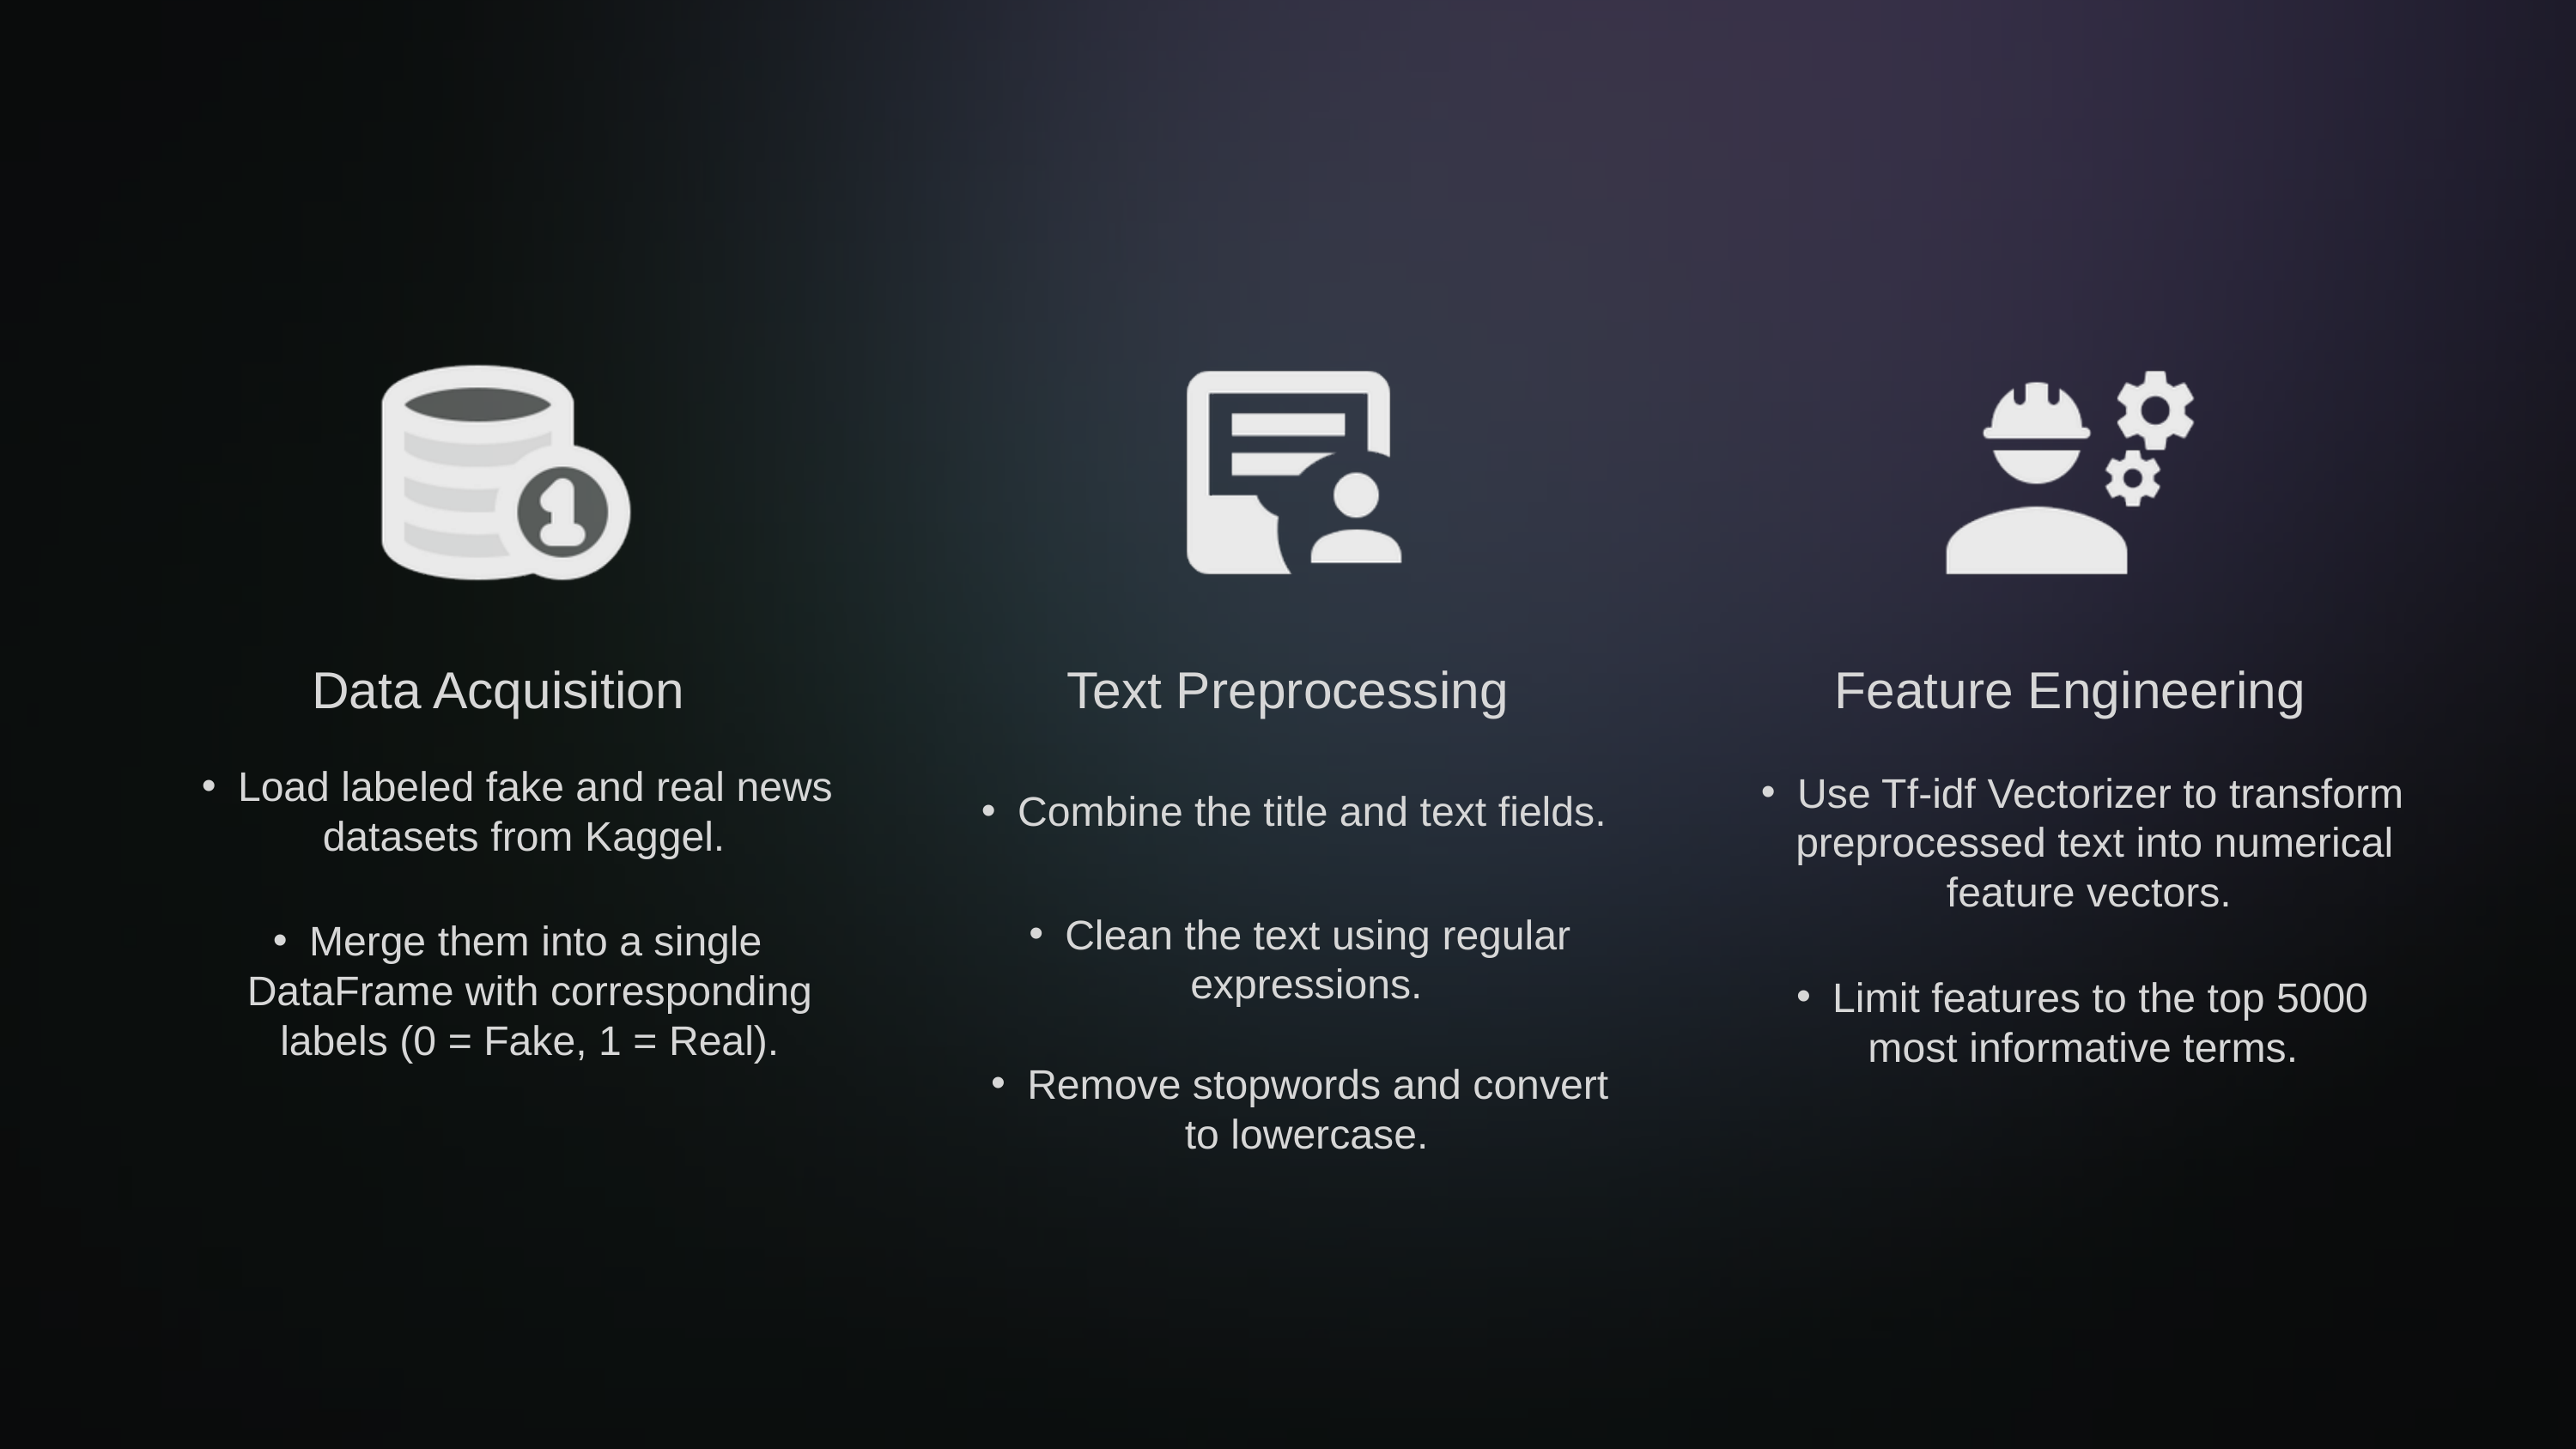

Data Acquisition

Text Preprocessing

Feature Engineering

 Load labeled fake and real news datasets from Kaggel.

 Combine the title and text fields.

 Use Tf-idf Vectorizer to transform preprocessed text into numerical feature vectors.

 Merge them into a single DataFrame with corresponding labels (0 = Fake, 1 = Real).

 Clean the text using regular expressions.

 Limit features to the top 5000 most informative terms.

 Remove stopwords and convert to lowercase.